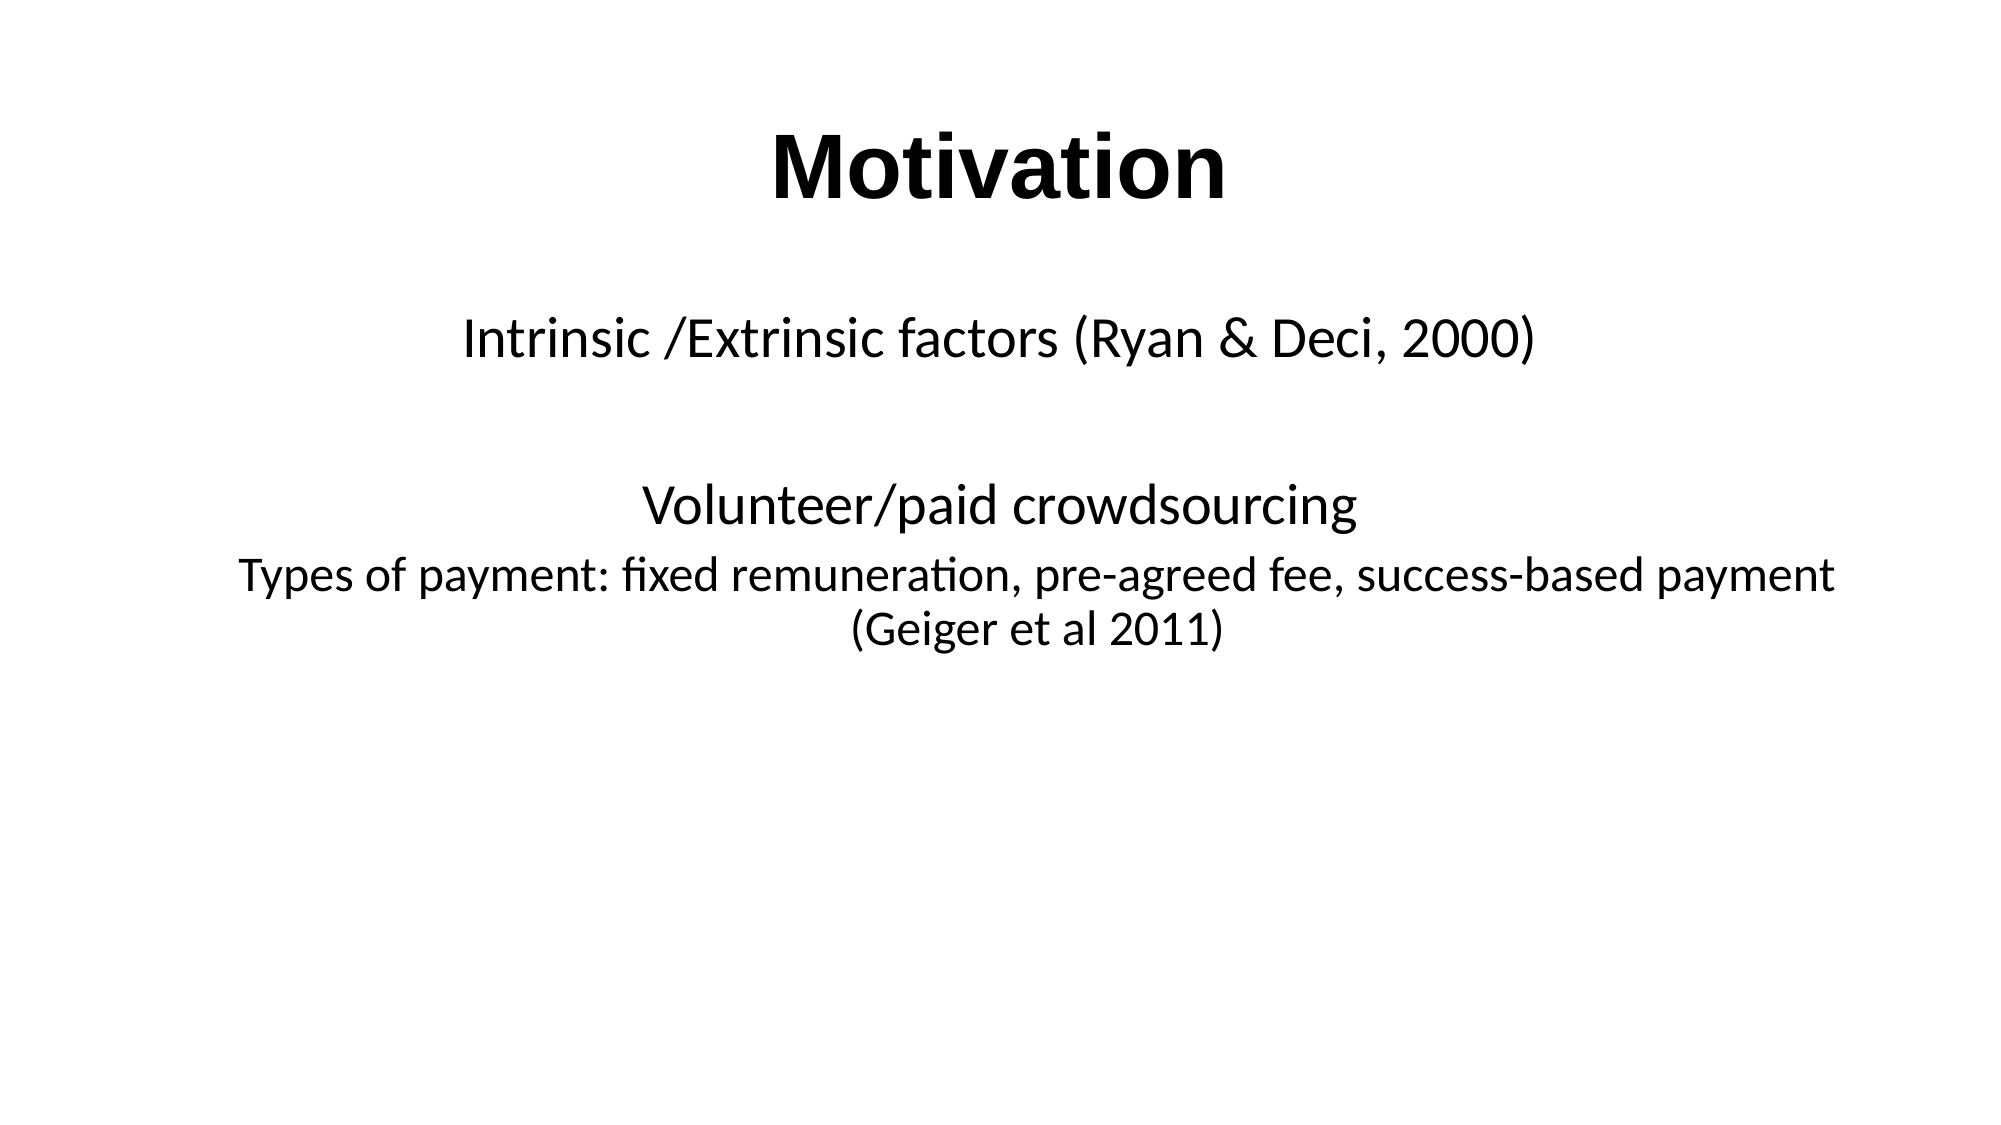

# Motivation
Intrinsic /Extrinsic factors (Ryan & Deci, 2000)

Volunteer/paid crowdsourcing
Types of payment: fixed remuneration, pre-agreed fee, success-based payment (Geiger et al 2011)